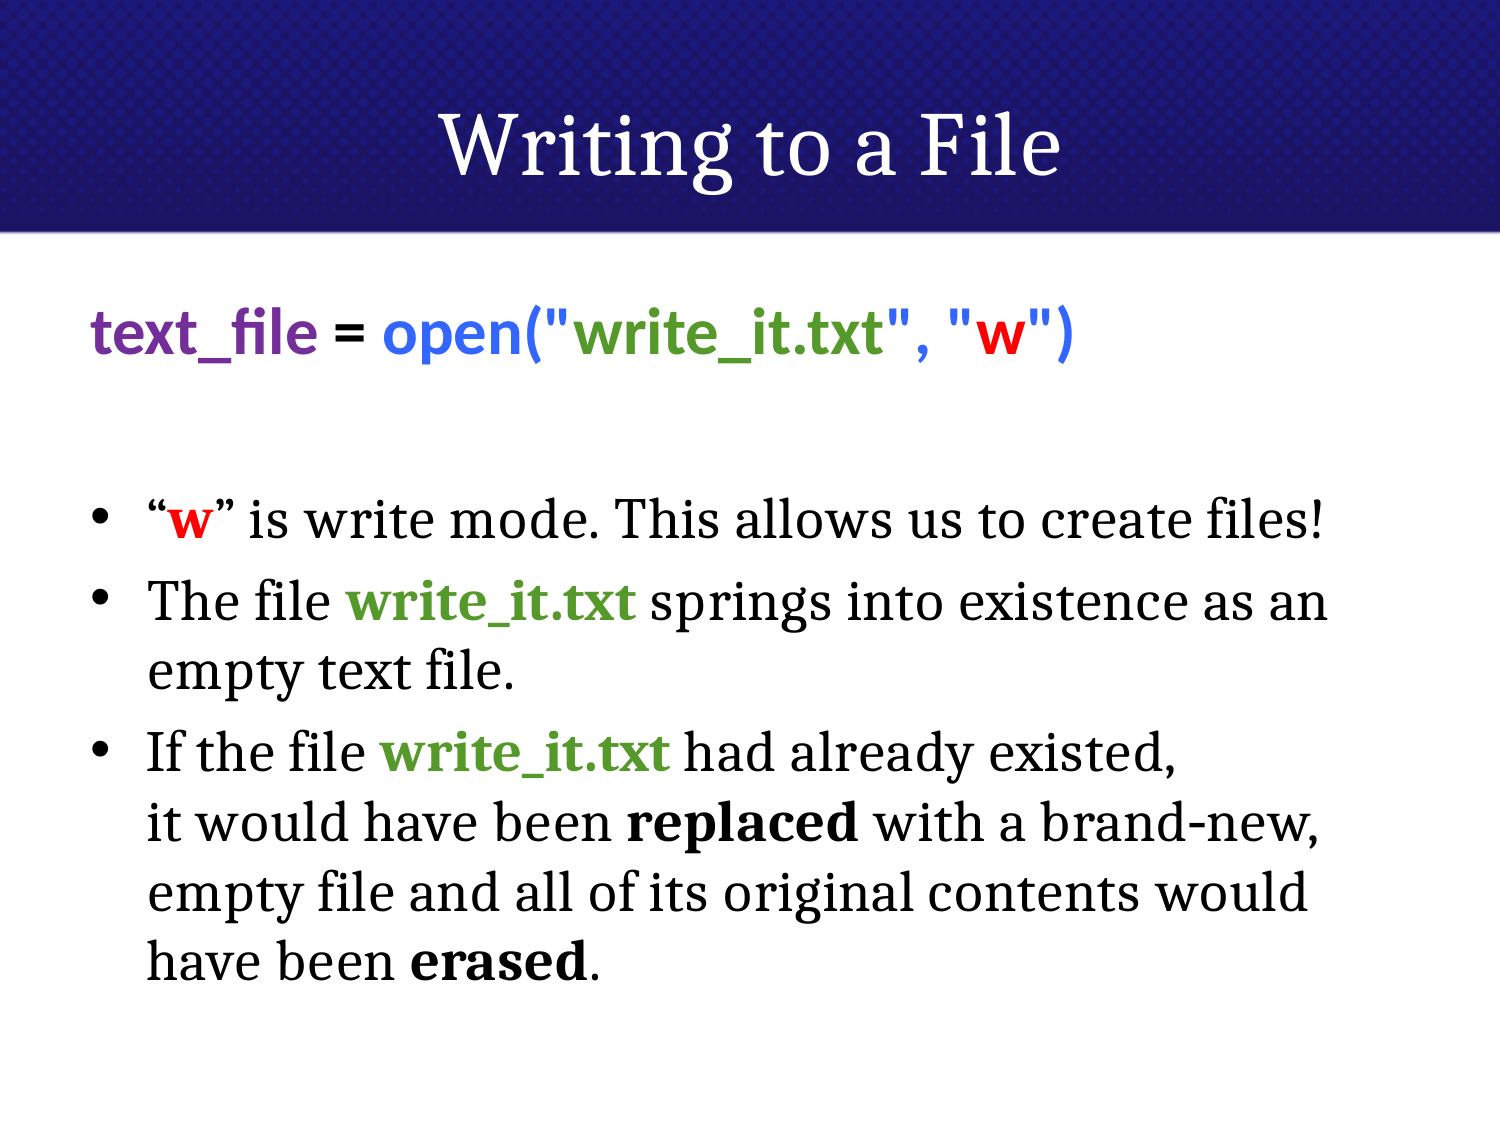

# Writing to a File
text_file = open("write_it.txt", "w")

“w” is write mode. This allows us to create files!
The file write_it.txt springs into existence as an empty text file.
If the file write_it.txt had already existed,
it would have been replaced with a brand‐new, empty file and all of its original contents would have been erased.